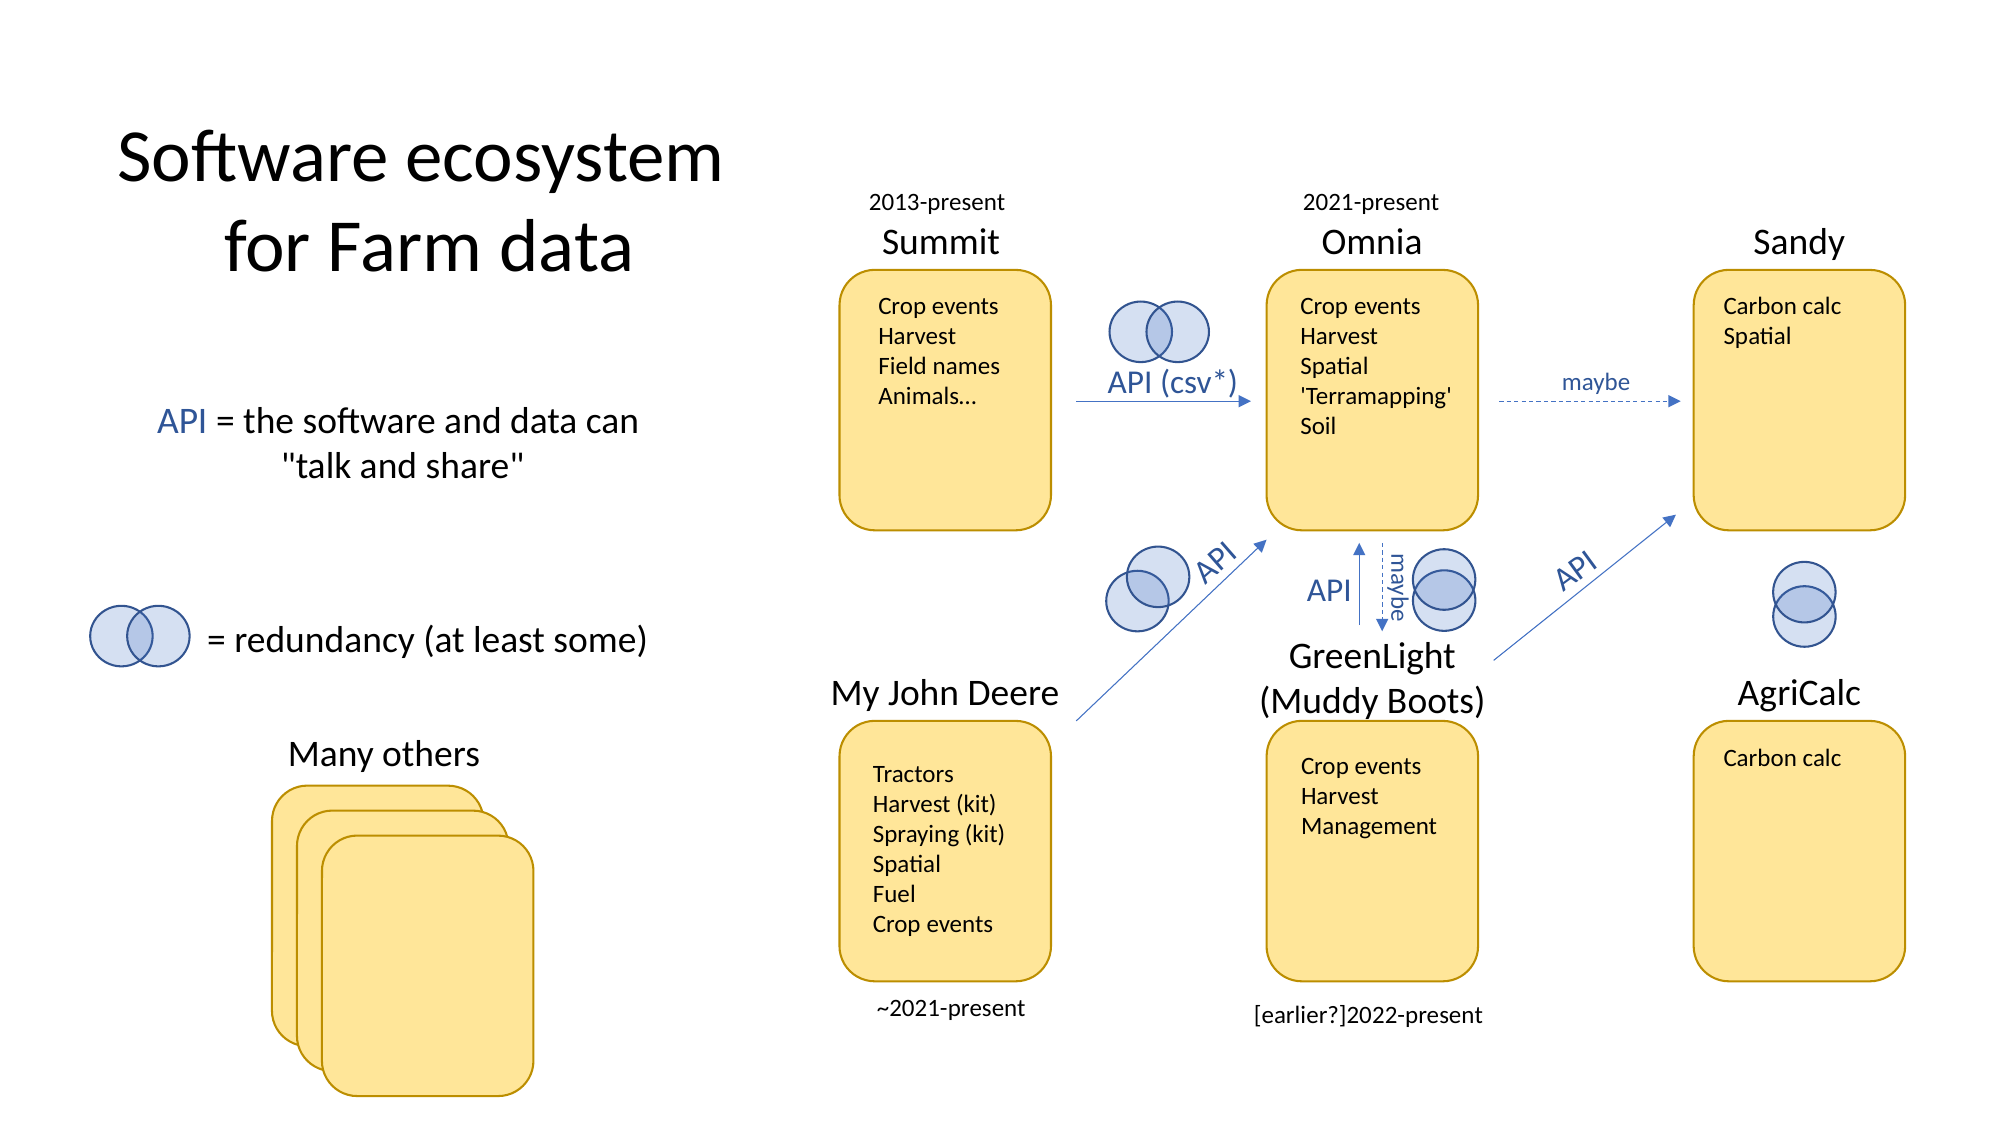

Software ecosystem
for Farm data
2013-present
2021-present
Summit
Omnia
Sandy

Crop events
Harvest
Field names
Animals…

Crop events
Harvest
Spatial
'Terramapping'
Soil

Carbon calc
Spatial

API (csv*)
maybe
API = the software and data can
"talk and share"
API
API

API

maybe

= redundancy (at least some)
GreenLight
(Muddy Boots)
My John Deere
AgriCalc

Many others
Carbon calc

Crop events
Harvest
Management

Tractors
Harvest (kit)
Spraying (kit)
Spatial
Fuel
Crop events

~2021-present
[earlier?]2022-present